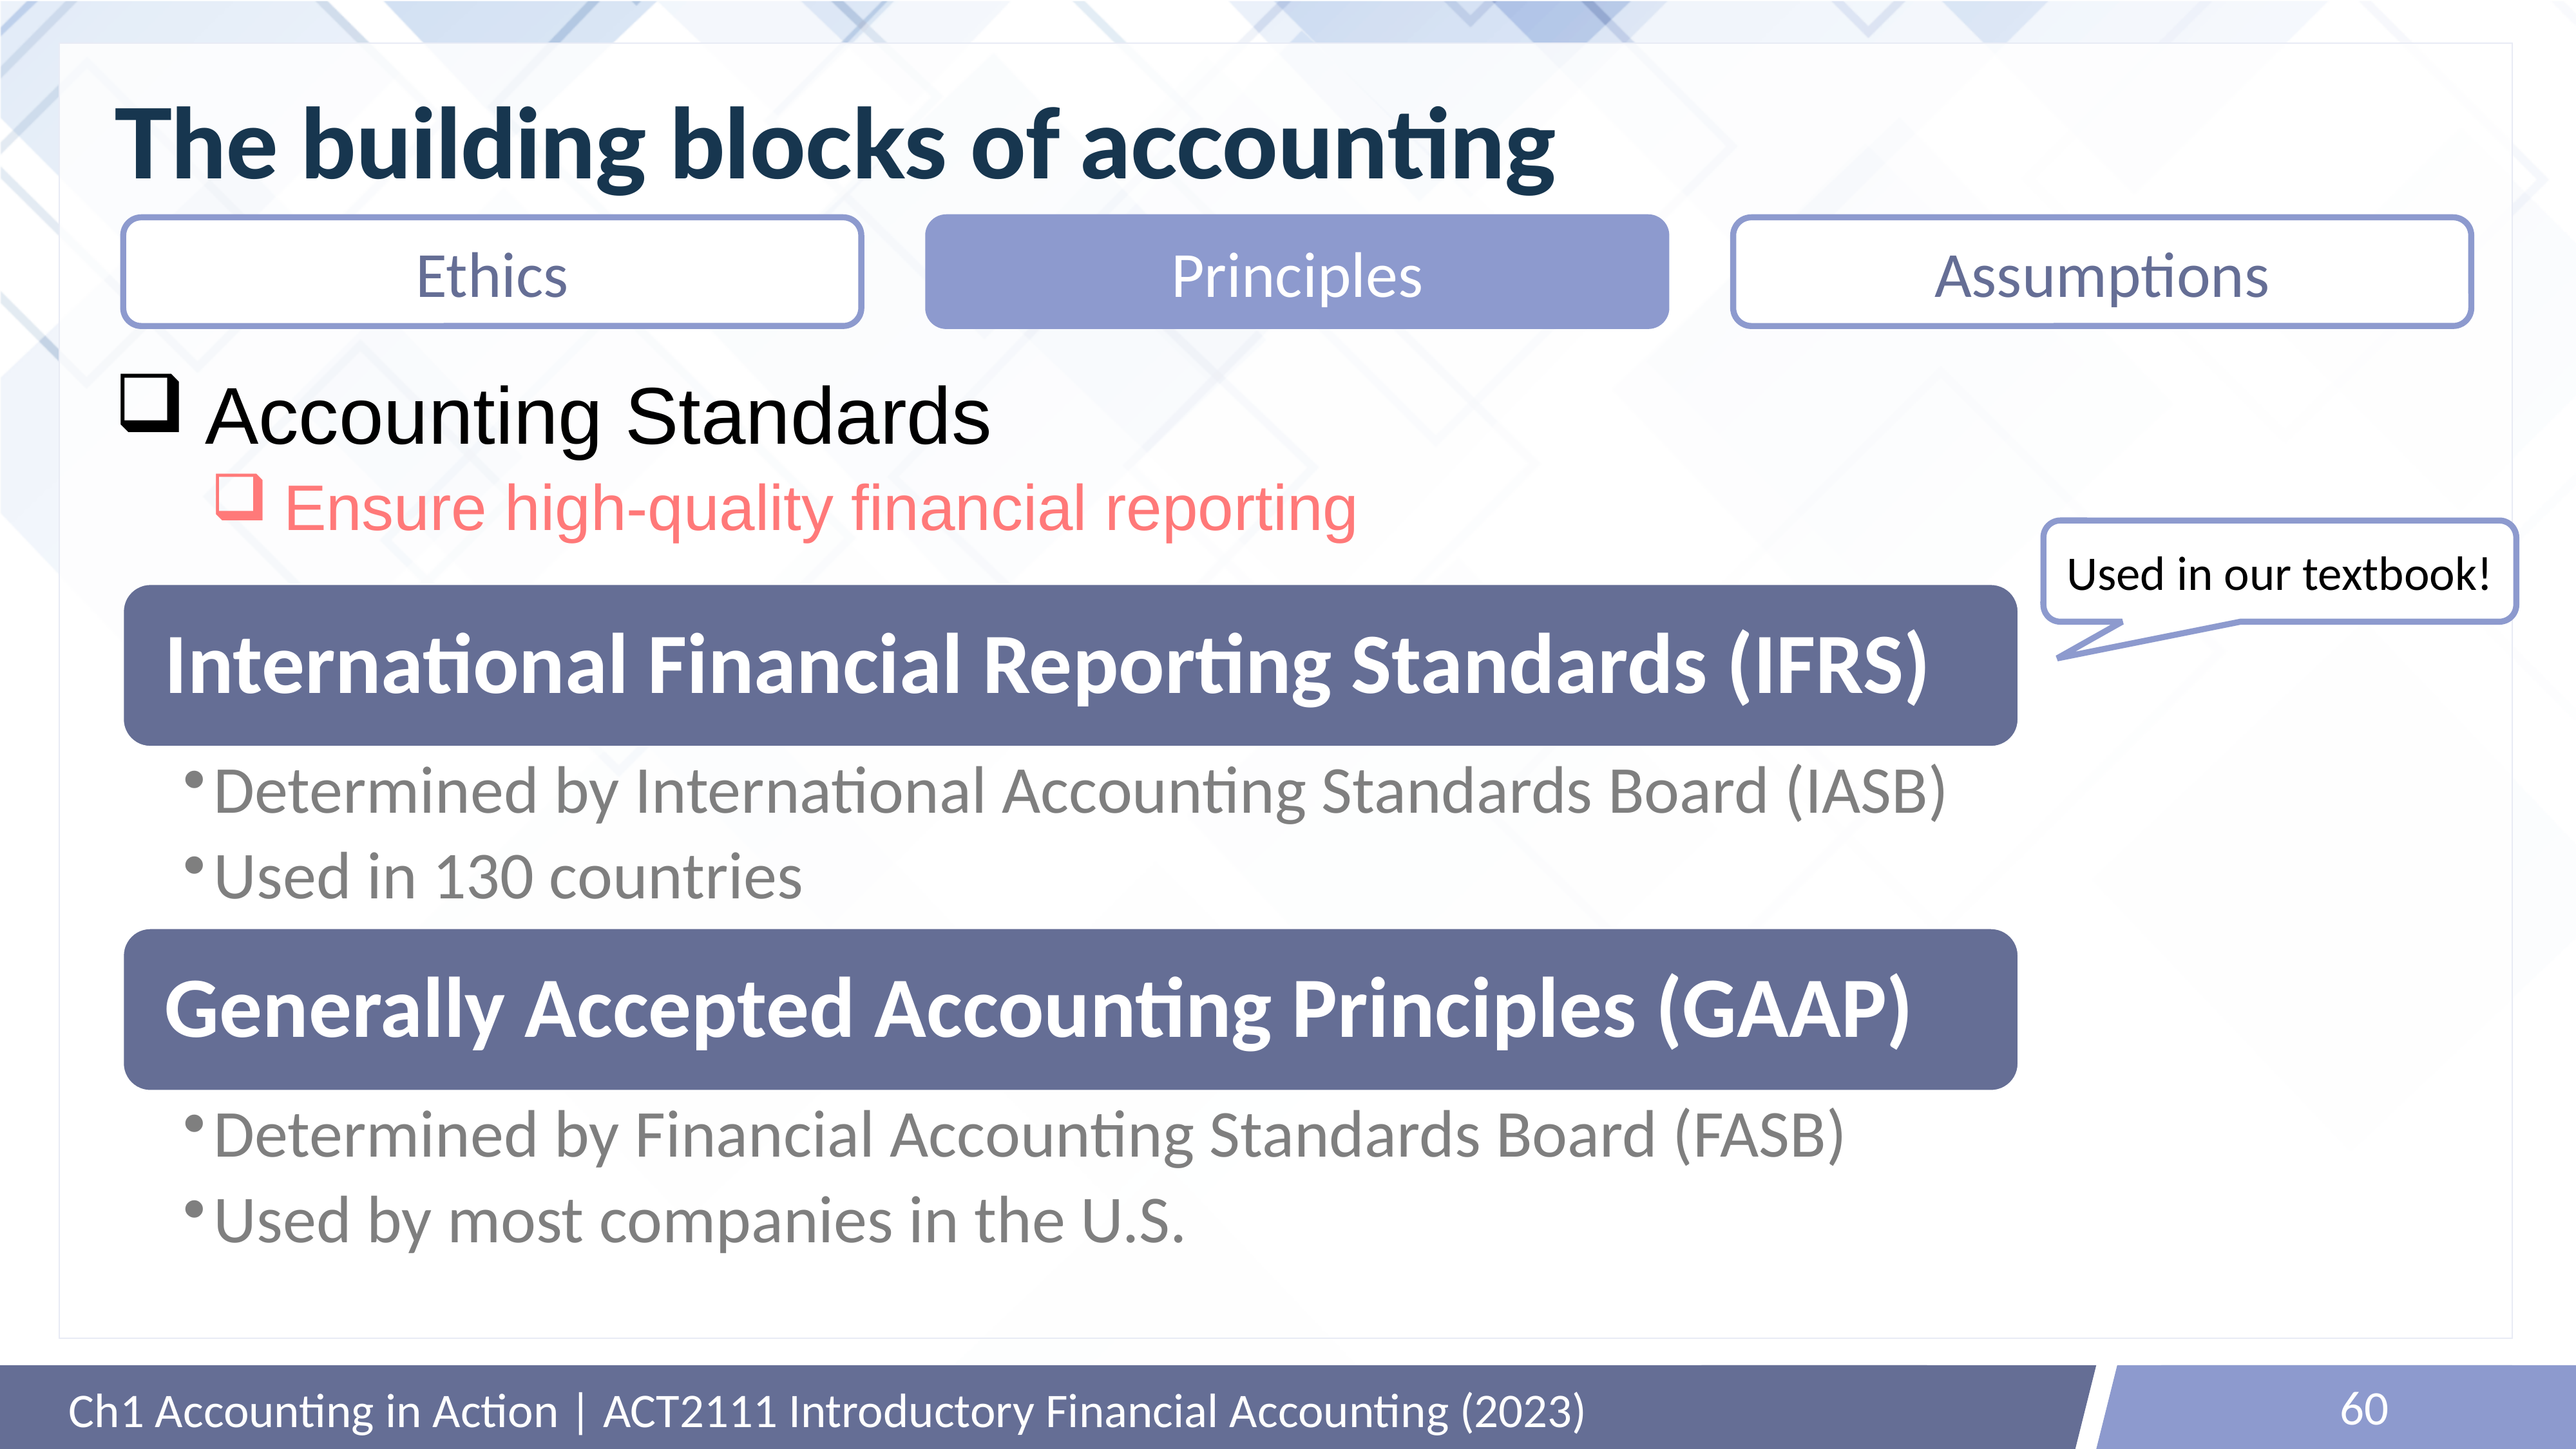

# The building blocks of accounting
Ethics
Principles
Assumptions

Accounting Standards
Ensure high-quality financial reporting
Used in our textbook!
International Financial Reporting Standards (IFRS)
Determined by International Accounting Standards Board (IASB)
Used in 130 countries
Generally Accepted Accounting Principles (GAAP)
Determined by Financial Accounting Standards Board (FASB)
Used by most companies in the U.S.
60
Ch1 Accounting in Action | ACT2111 Introductory Financial Accounting (2023)